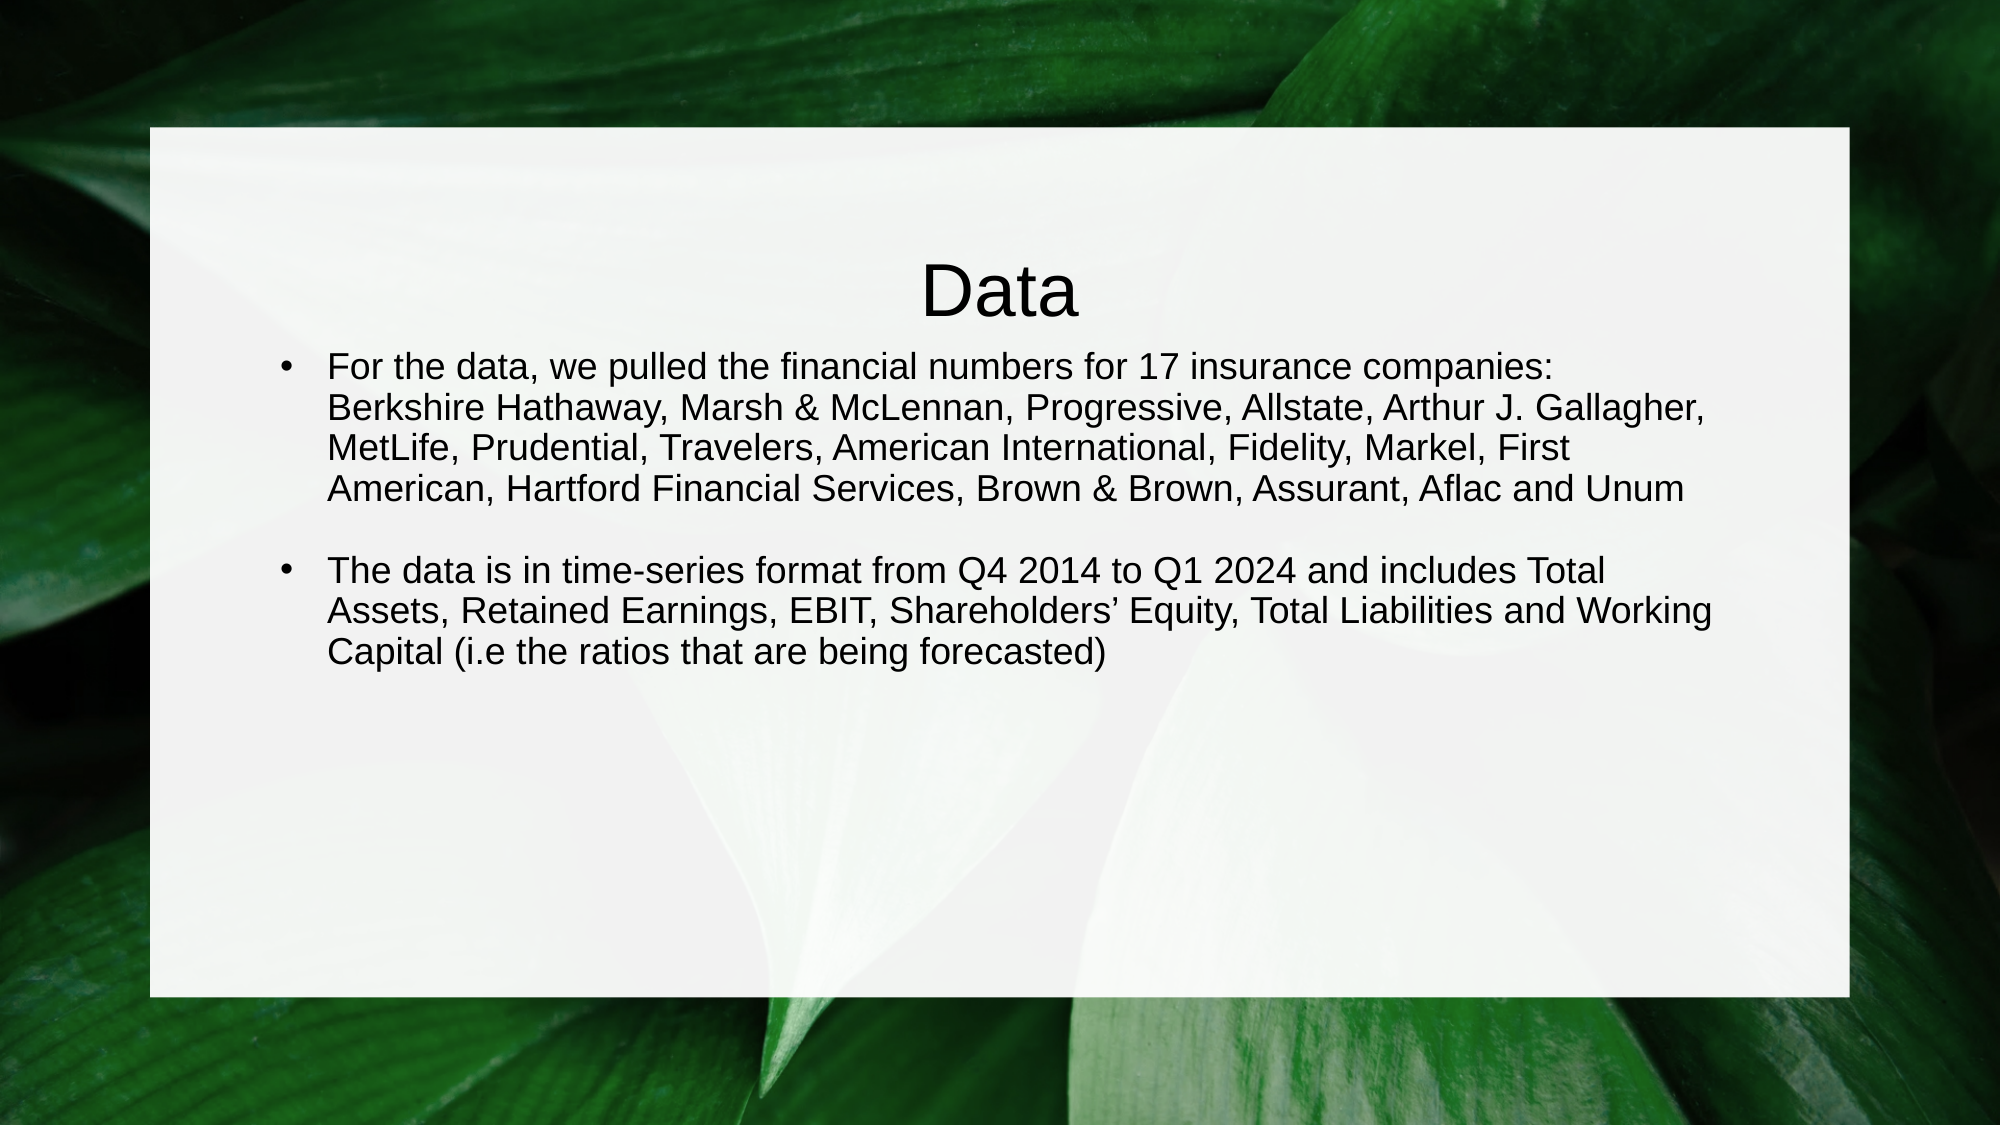

# Data
For the data, we pulled the financial numbers for 17 insurance companies: Berkshire Hathaway, Marsh & McLennan, Progressive, Allstate, Arthur J. Gallagher, MetLife, Prudential, Travelers, American International, Fidelity, Markel, First American, Hartford Financial Services, Brown & Brown, Assurant, Aflac and Unum
The data is in time-series format from Q4 2014 to Q1 2024 and includes Total Assets, Retained Earnings, EBIT, Shareholders’ Equity, Total Liabilities and Working Capital (i.e the ratios that are being forecasted)